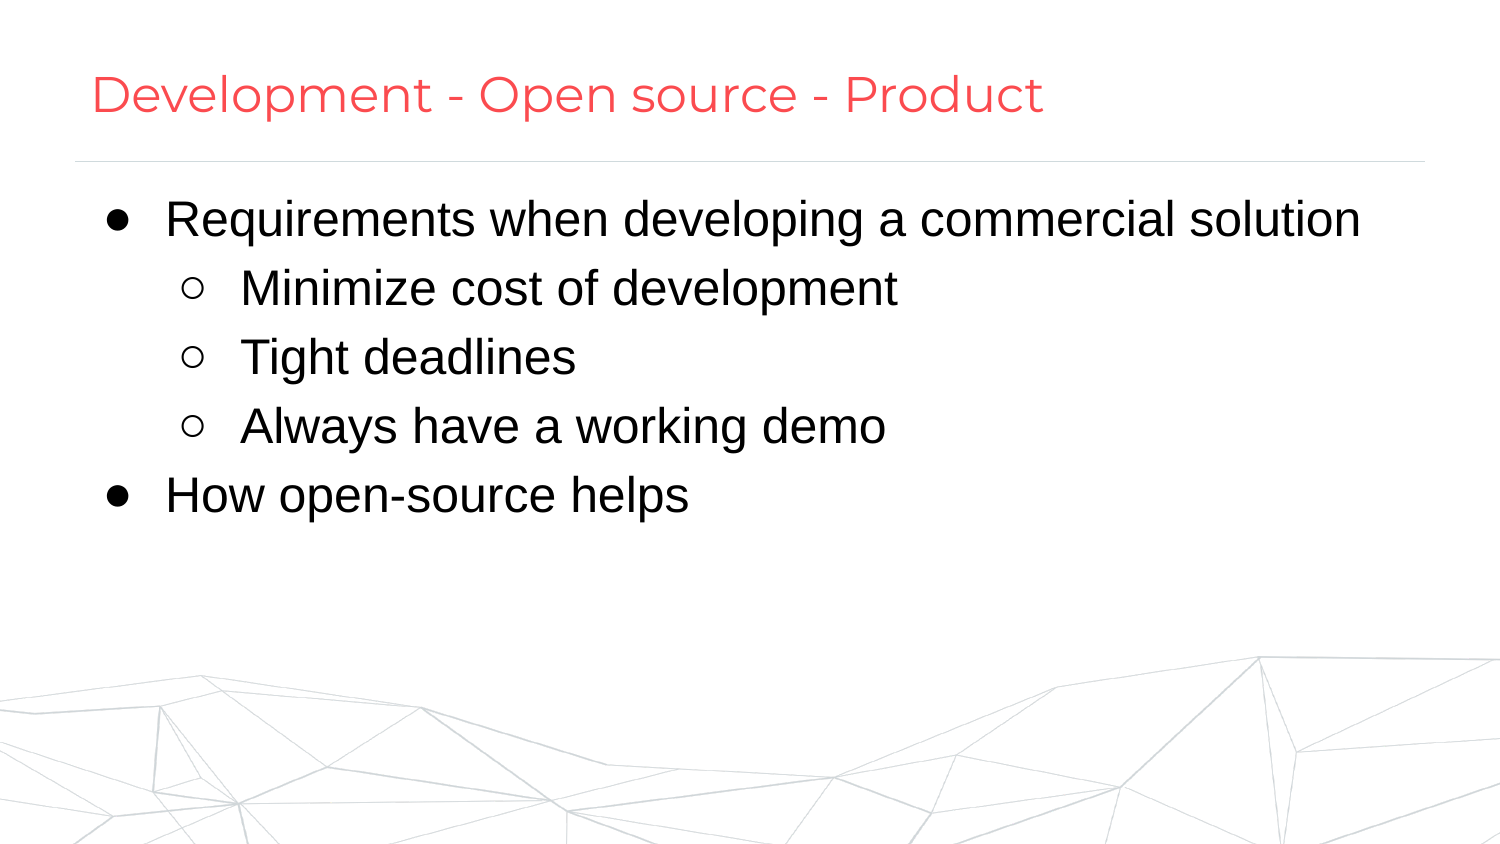

# Development - Open source - Product
Requirements when developing a commercial solution
Minimize cost of development
Tight deadlines
Always have a working demo
How open-source helps